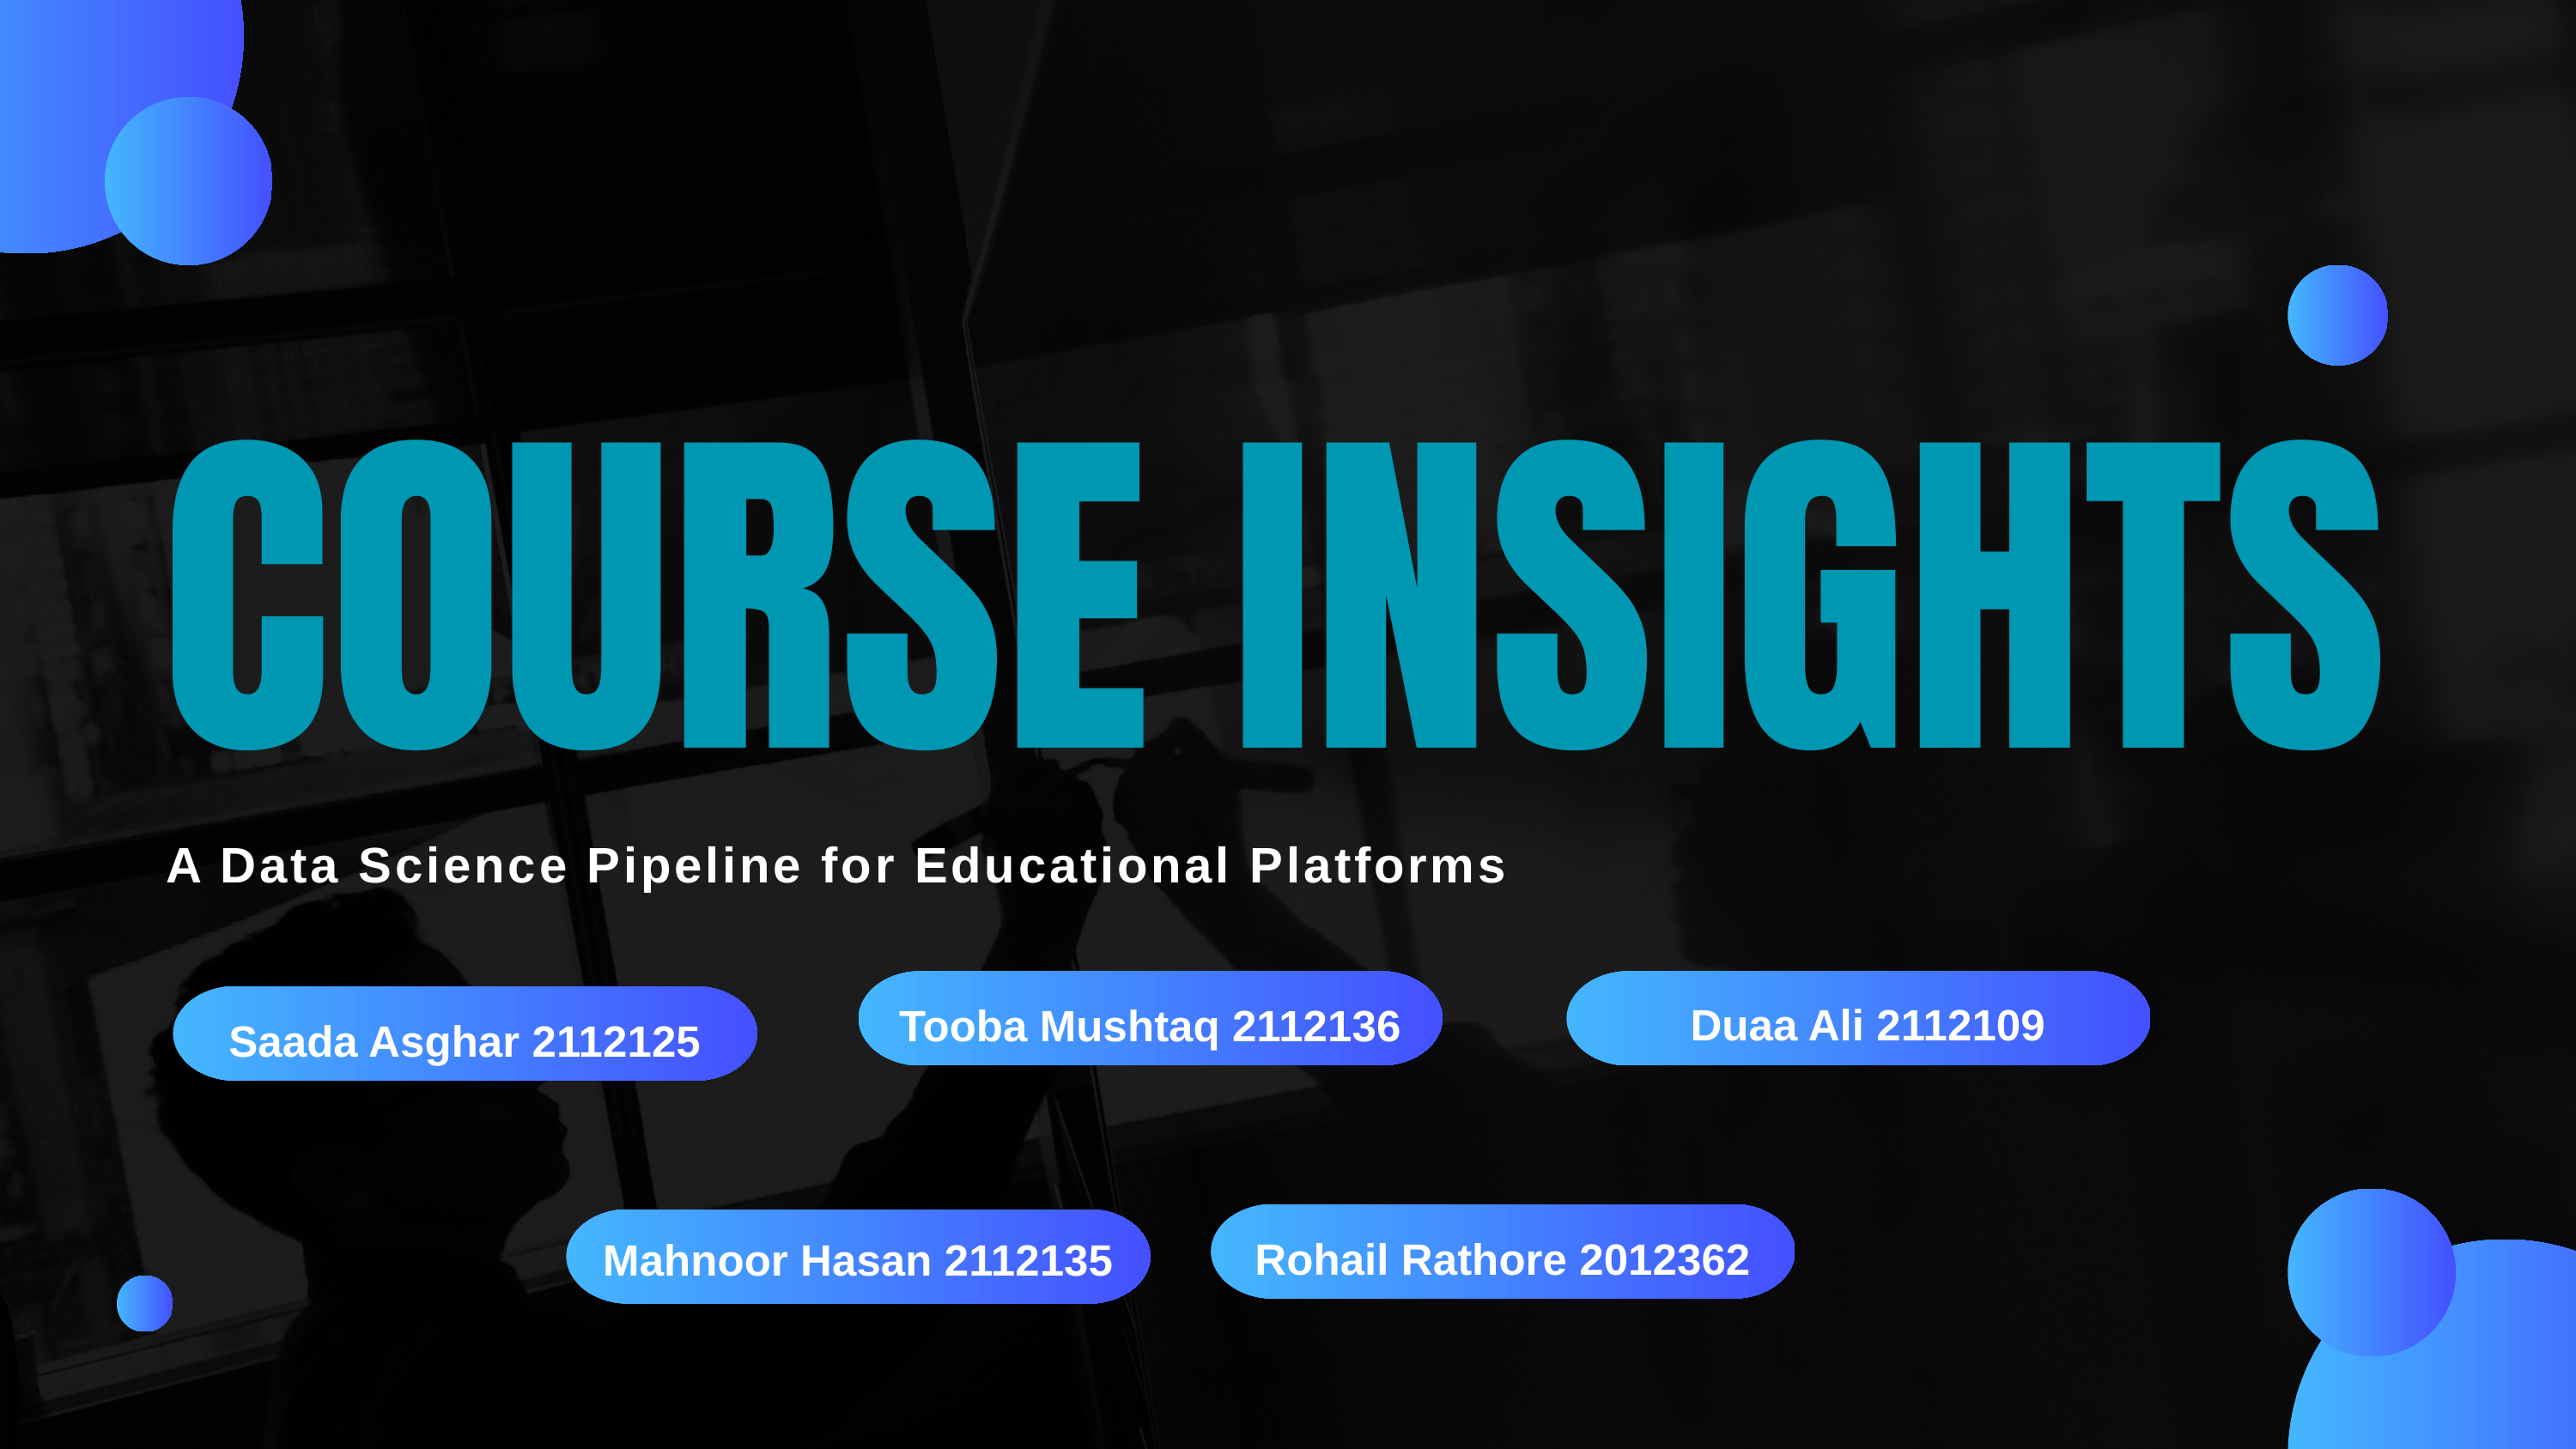

COURSE INSIGHTS
A Data Science Pipeline for Educational Platforms

Duaa Ali 2112109

Tooba Mushtaq 2112136

Saada Asghar 2112125

Rohail Rathore 2012362
Mahnoor Hasan 2112135